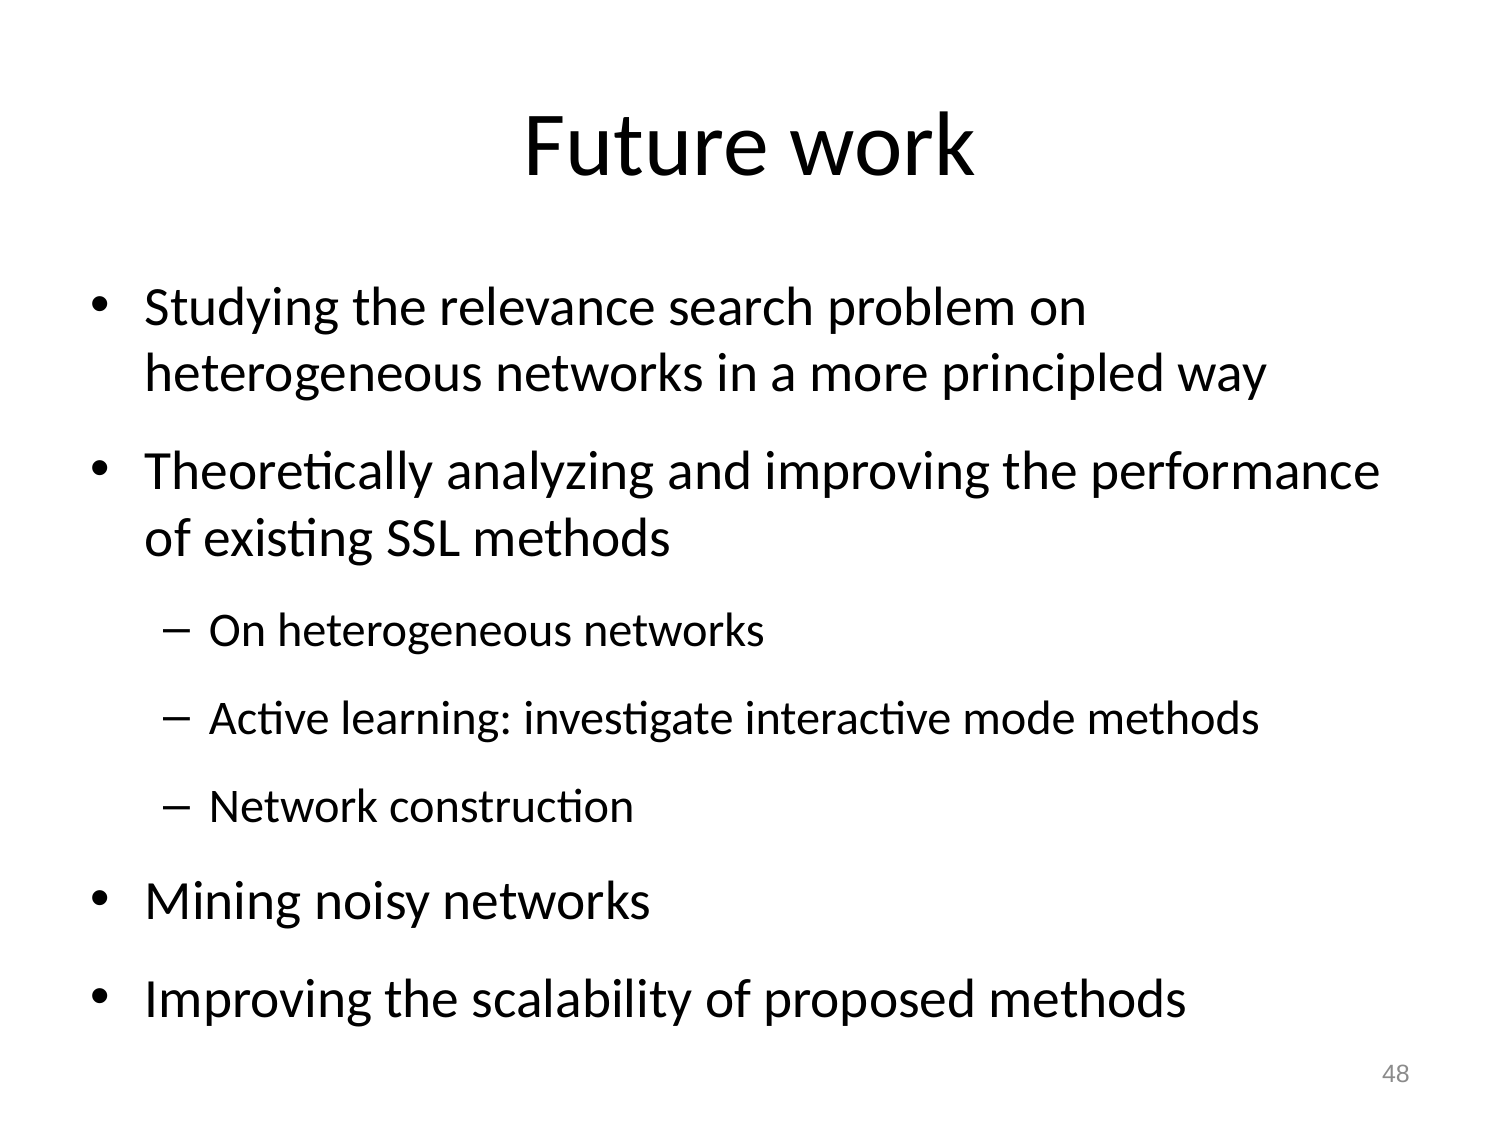

# Future work
Studying the relevance search problem on heterogeneous networks in a more principled way
Theoretically analyzing and improving the performance of existing SSL methods
On heterogeneous networks
Active learning: investigate interactive mode methods
Network construction
Mining noisy networks
Improving the scalability of proposed methods
48